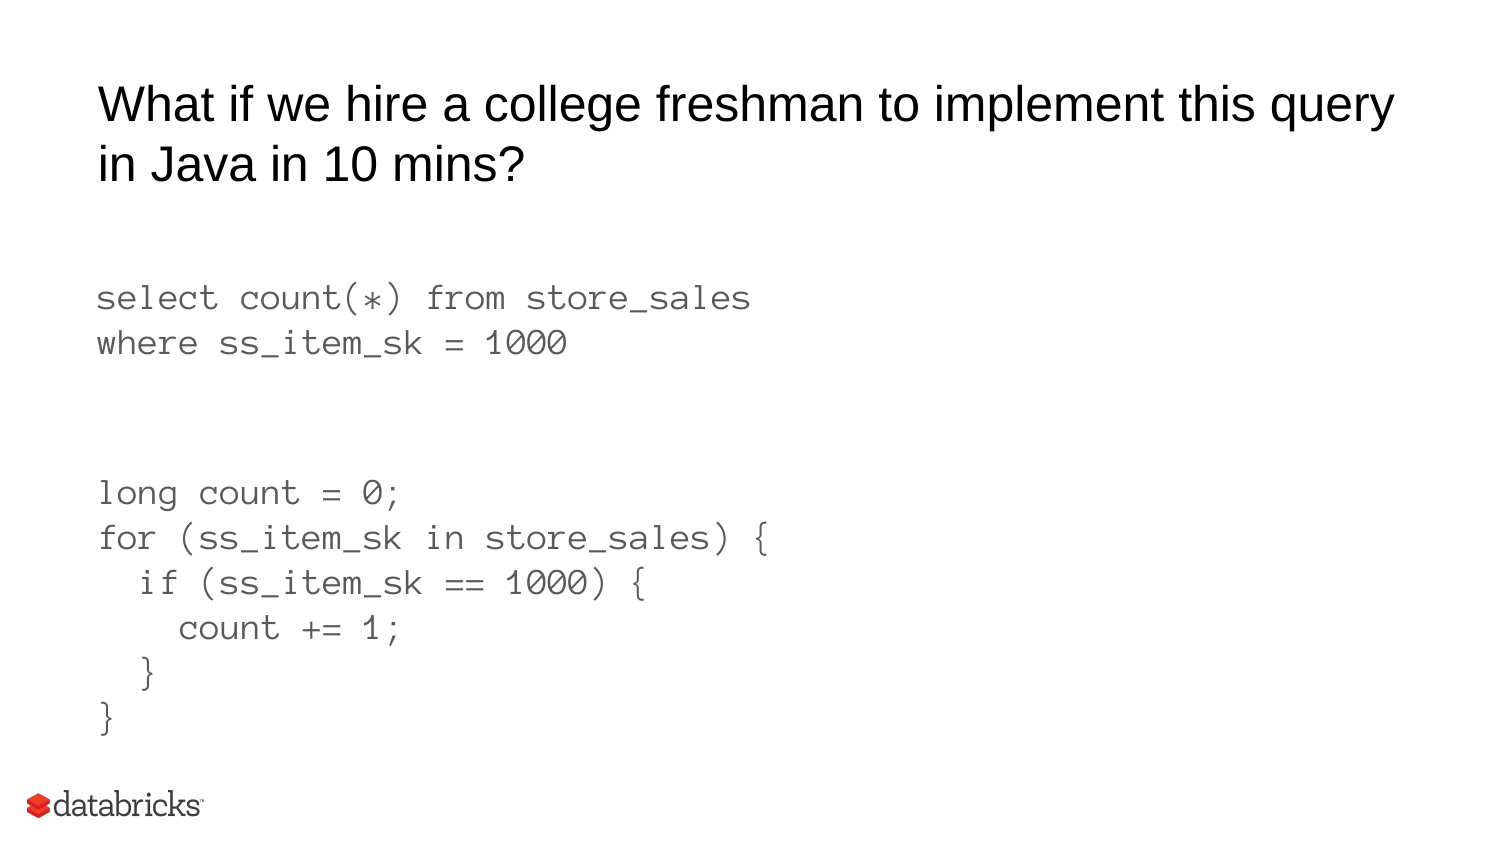

What if we hire a college freshman to implement this query in Java in 10 mins?
select count(*) from store_sales
where ss_item_sk = 1000
long count = 0;
for (ss_item_sk in store_sales) {
  if (ss_item_sk == 1000) {
    count += 1;
  }
}